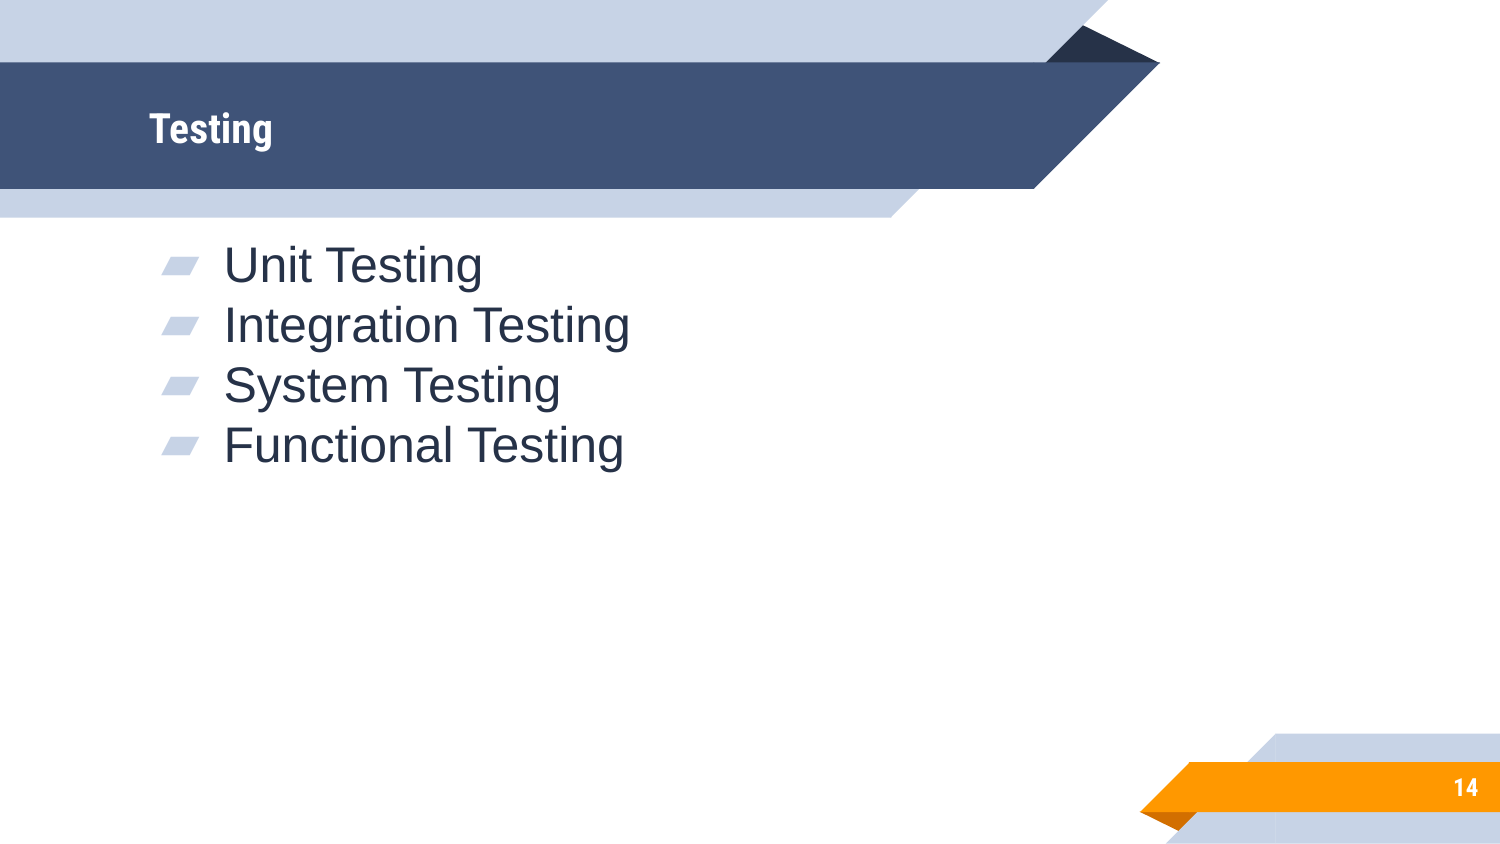

# Testing
Unit Testing
Integration Testing
System Testing
Functional Testing

14